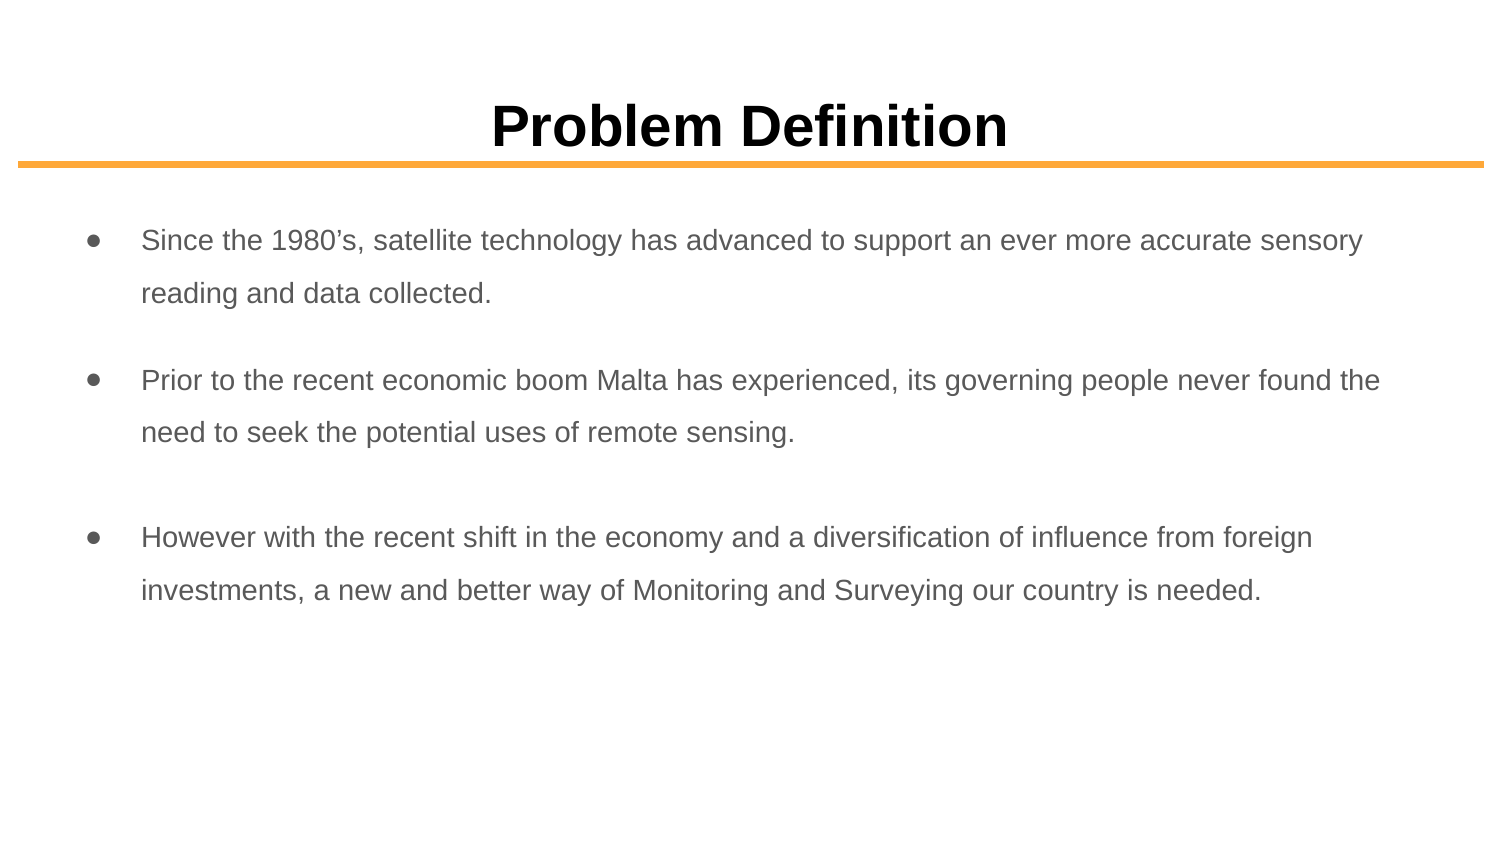

# Problem Definition
Since the 1980’s, satellite technology has advanced to support an ever more accurate sensory reading and data collected.
Prior to the recent economic boom Malta has experienced, its governing people never found the need to seek the potential uses of remote sensing.
However with the recent shift in the economy and a diversification of influence from foreign investments, a new and better way of Monitoring and Surveying our country is needed.